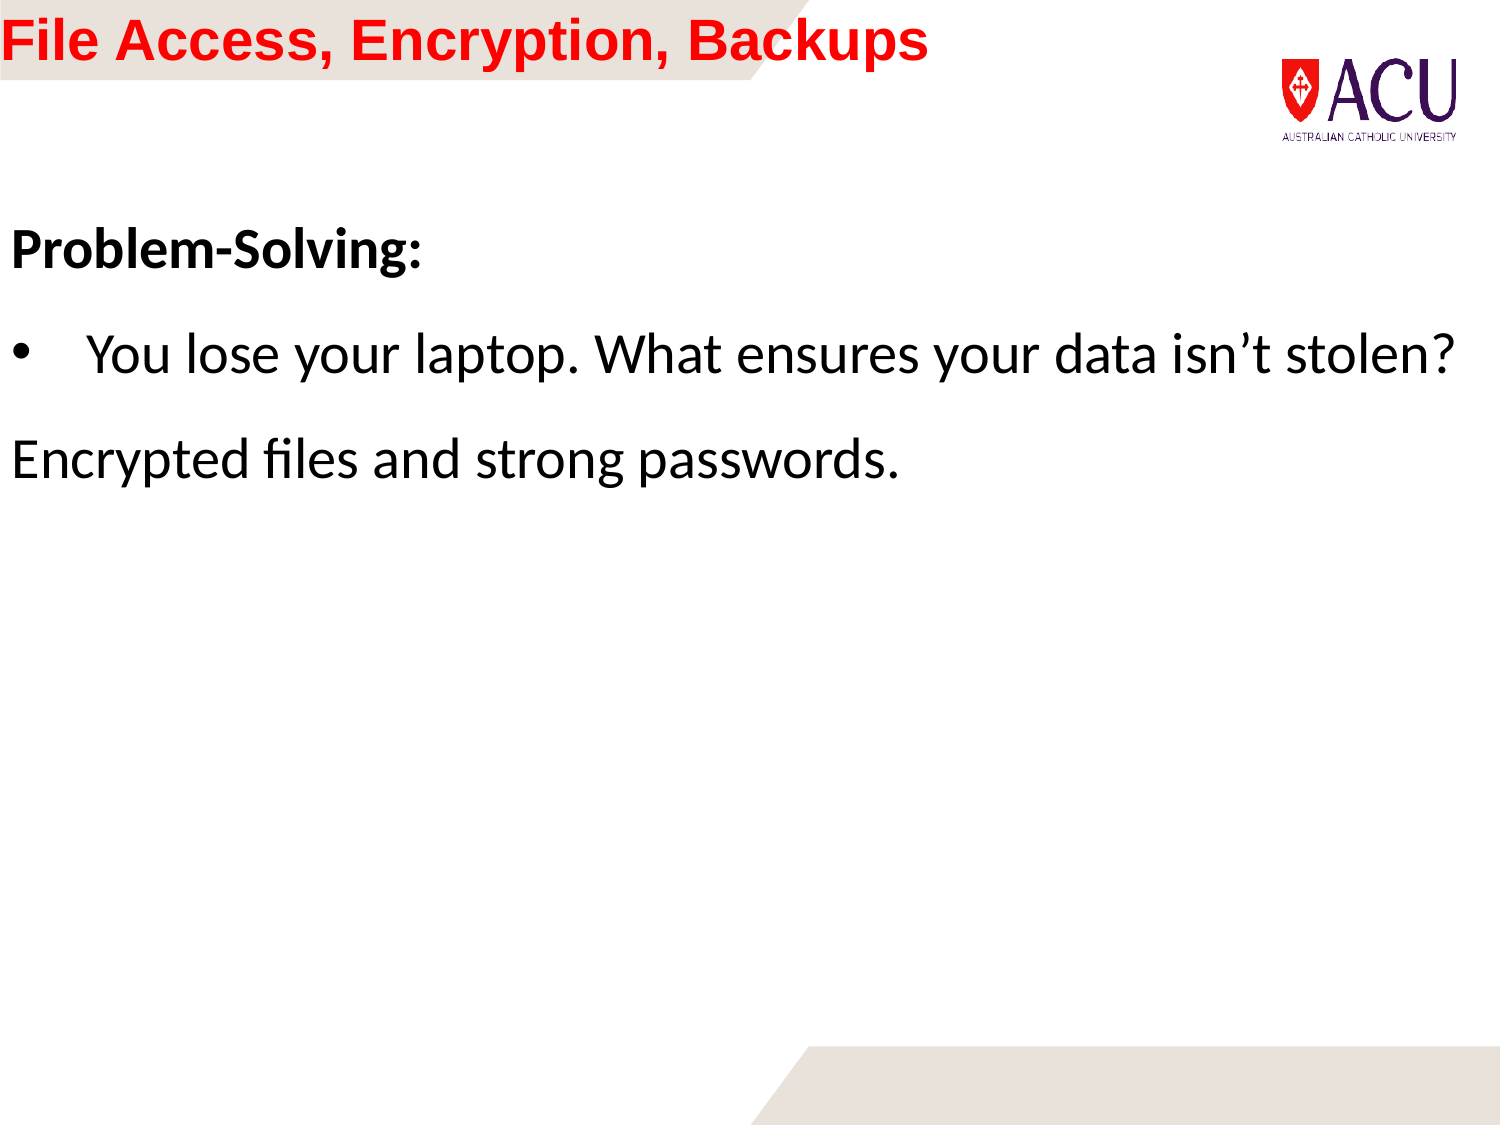

# File Access, Encryption, Backups
Problem-Solving:
You lose your laptop. What ensures your data isn’t stolen?
Encrypted files and strong passwords.